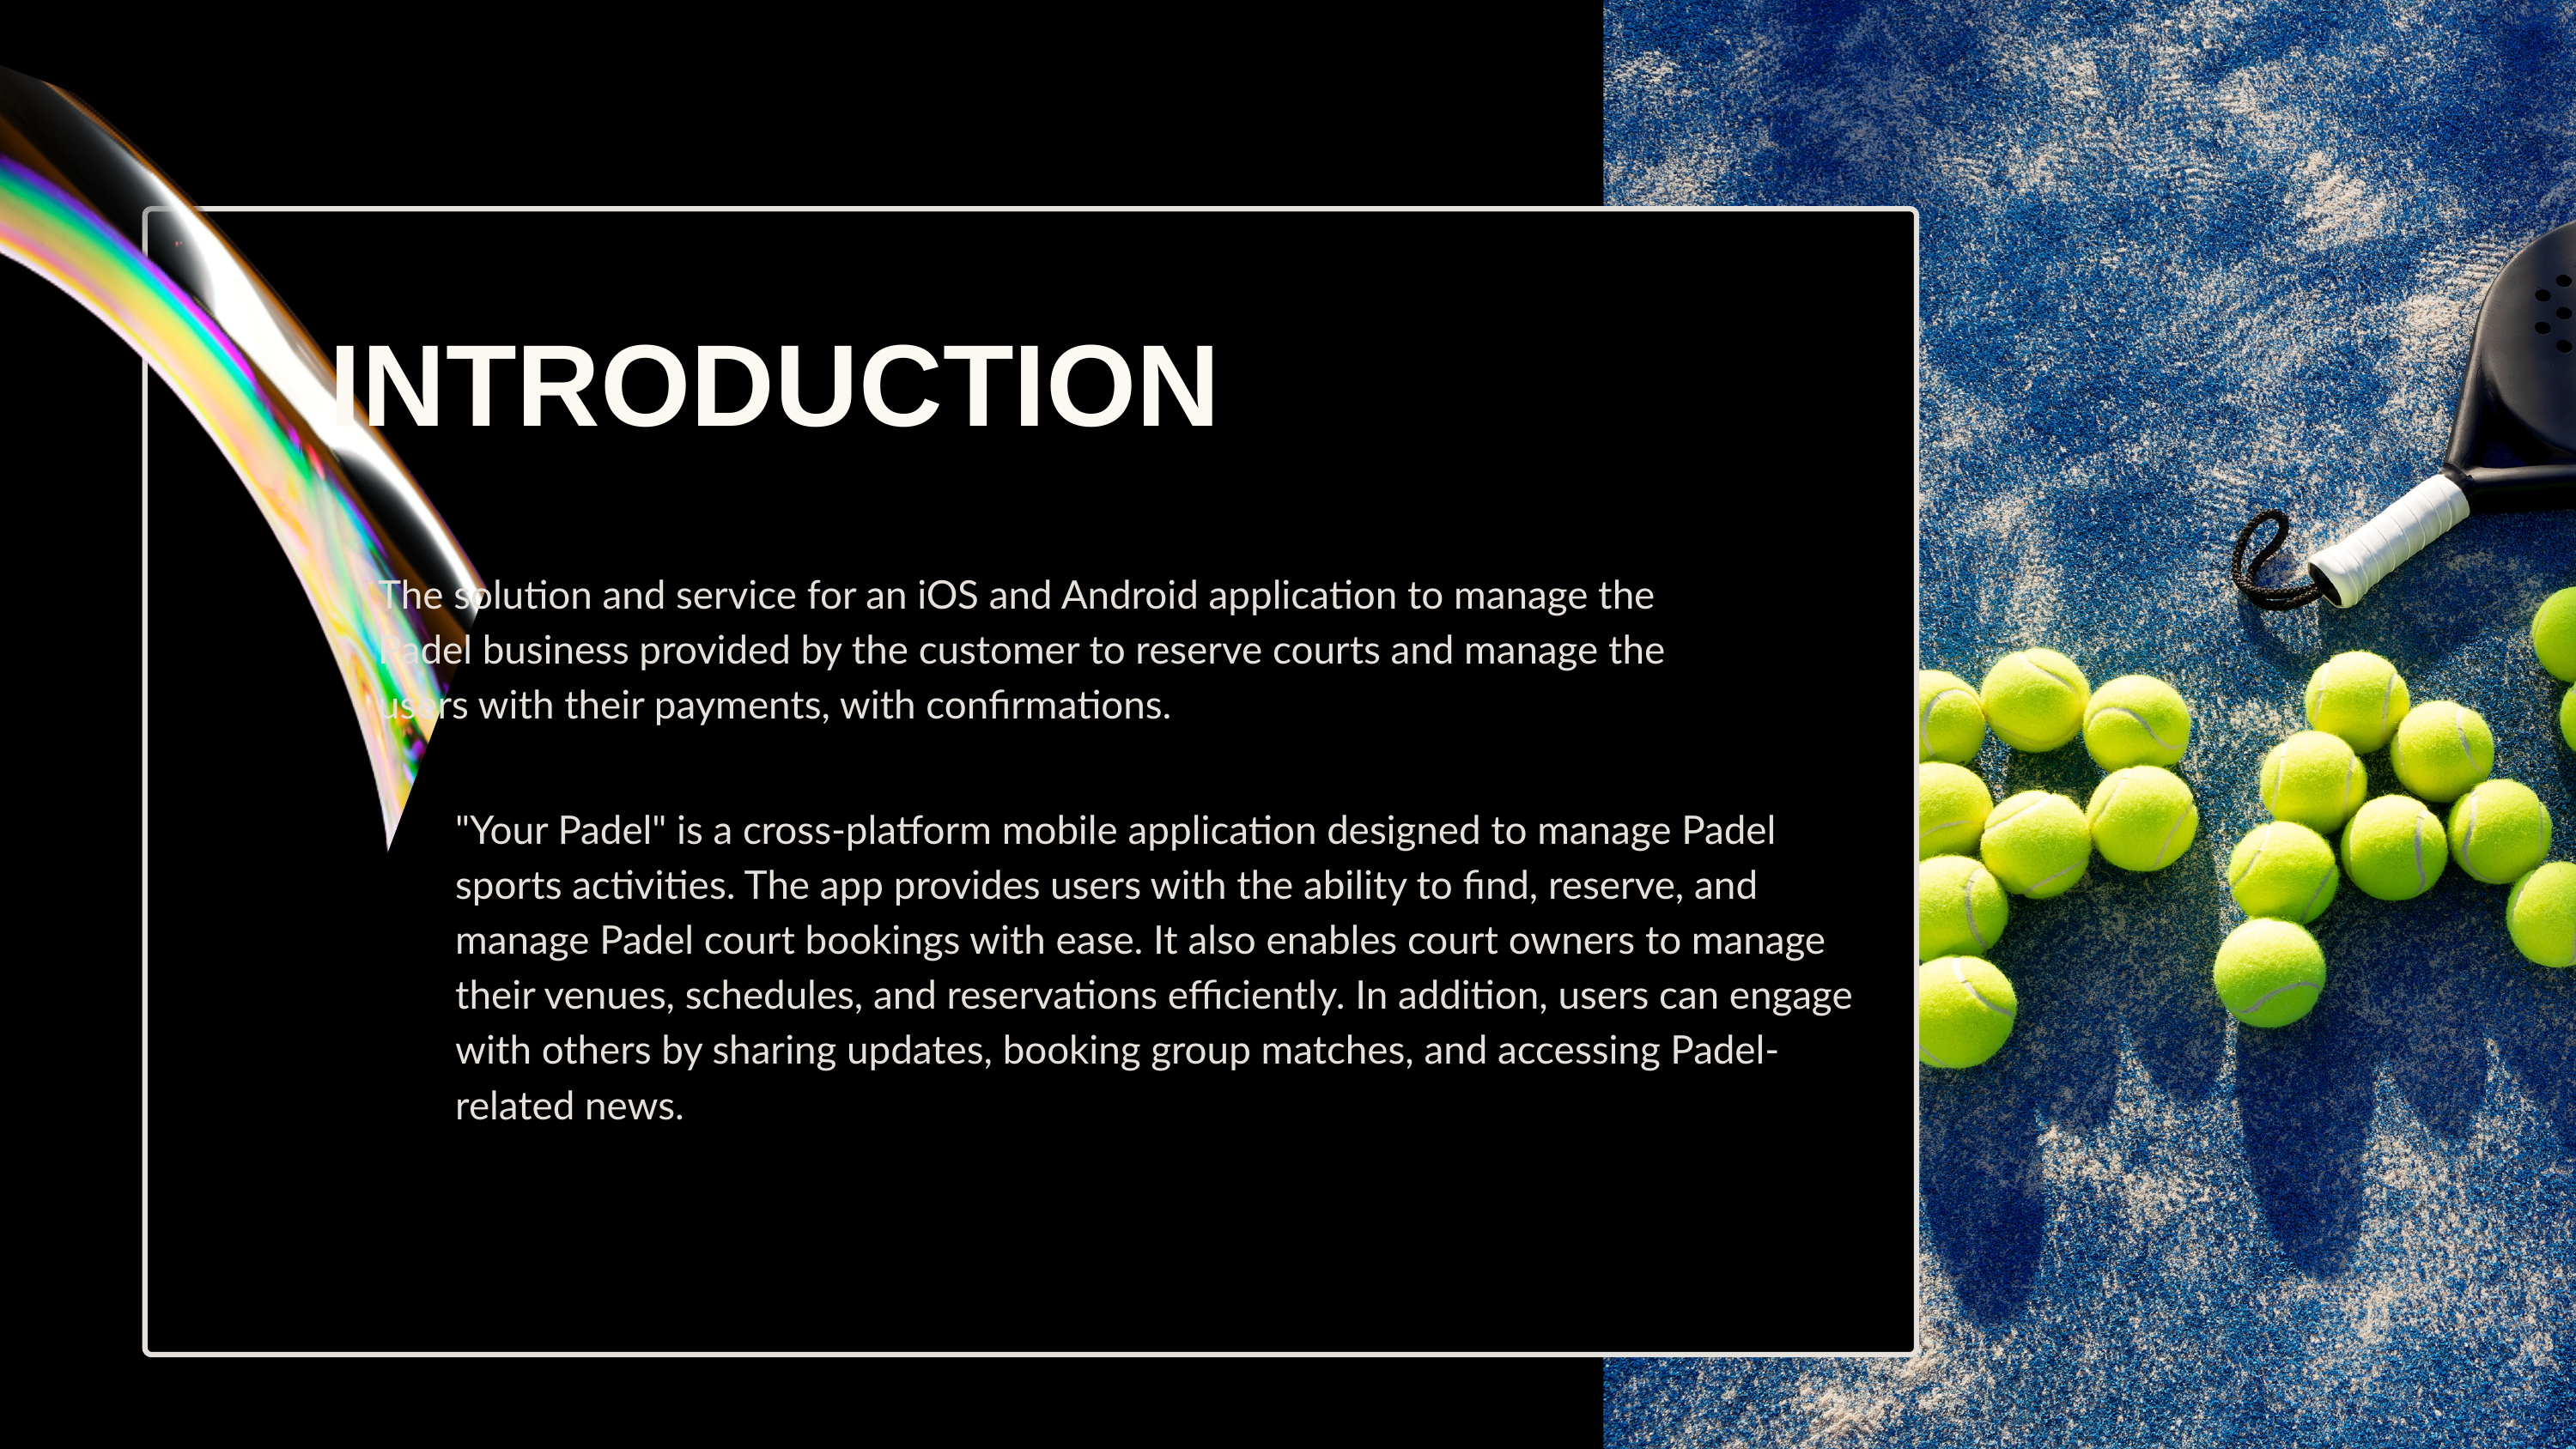

INTRODUCTION
The solution and service for an iOS and Android application to manage the Padel business provided by the customer to reserve courts and manage the users with their payments, with confirmations.
"Your Padel" is a cross-platform mobile application designed to manage Padel sports activities. The app provides users with the ability to find, reserve, and manage Padel court bookings with ease. It also enables court owners to manage their venues, schedules, and reservations efficiently. In addition, users can engage with others by sharing updates, booking group matches, and accessing Padel-related news.